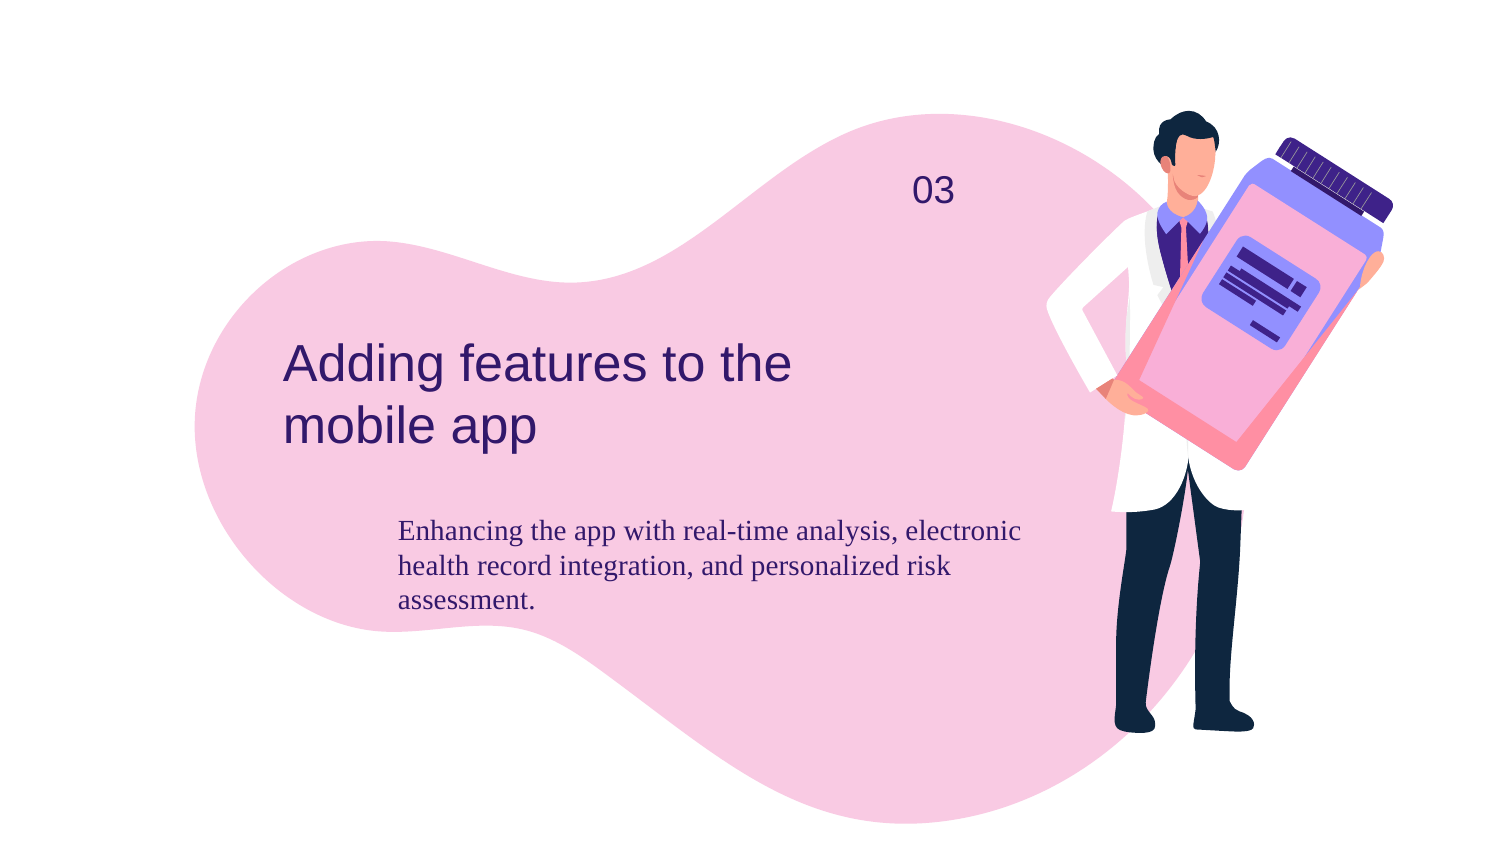

03
# Adding features to the mobile app
Enhancing the app with real-time analysis, electronic health record integration, and personalized risk assessment.